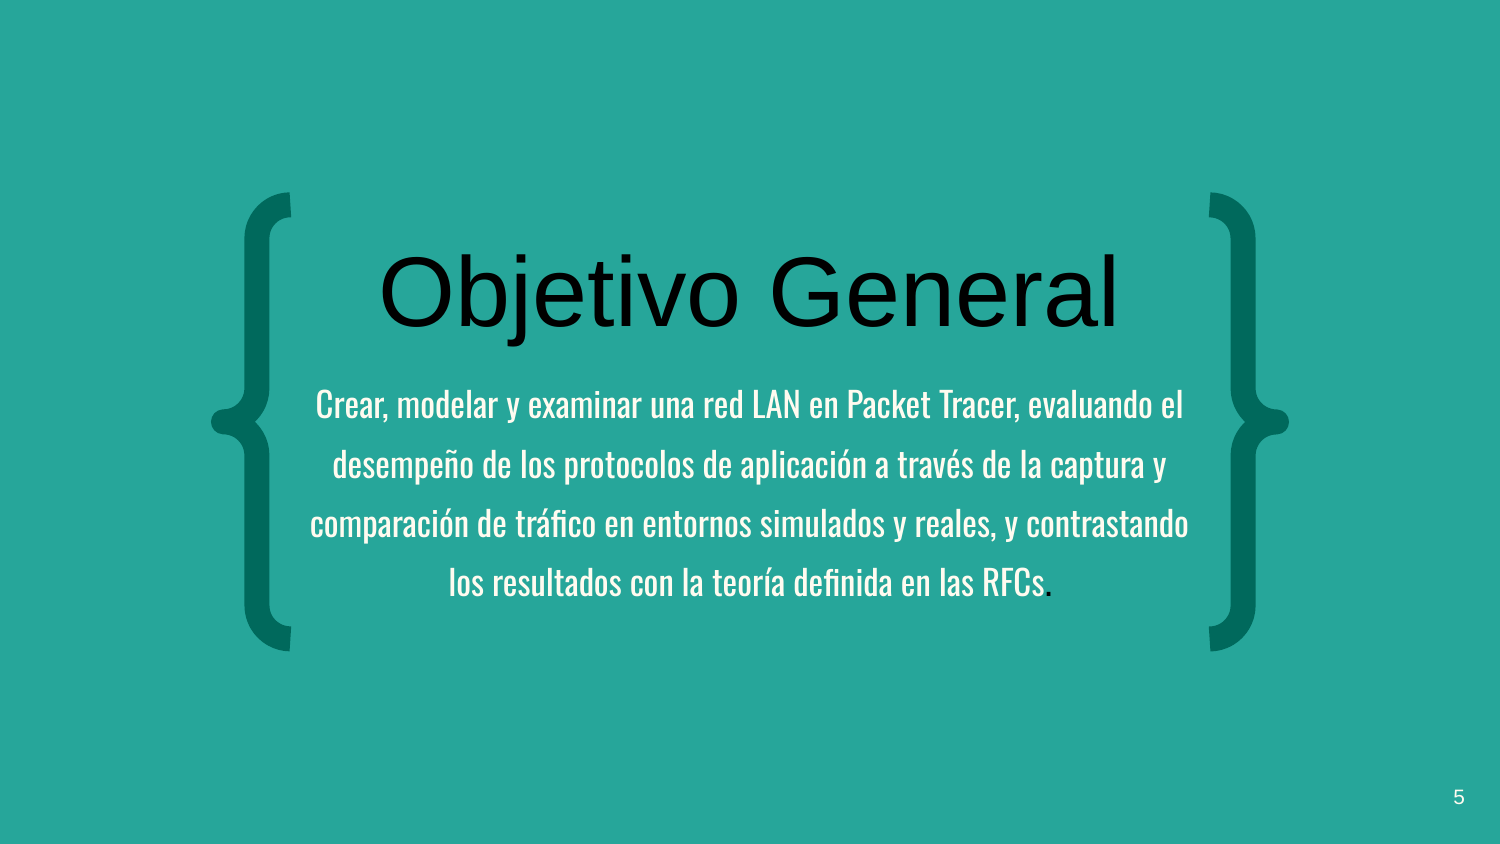

# Objetivo General
Crear, modelar y examinar una red LAN en Packet Tracer, evaluando el desempeño de los protocolos de aplicación a través de la captura y comparación de tráfico en entornos simulados y reales, y contrastando los resultados con la teoría definida en las RFCs.
5